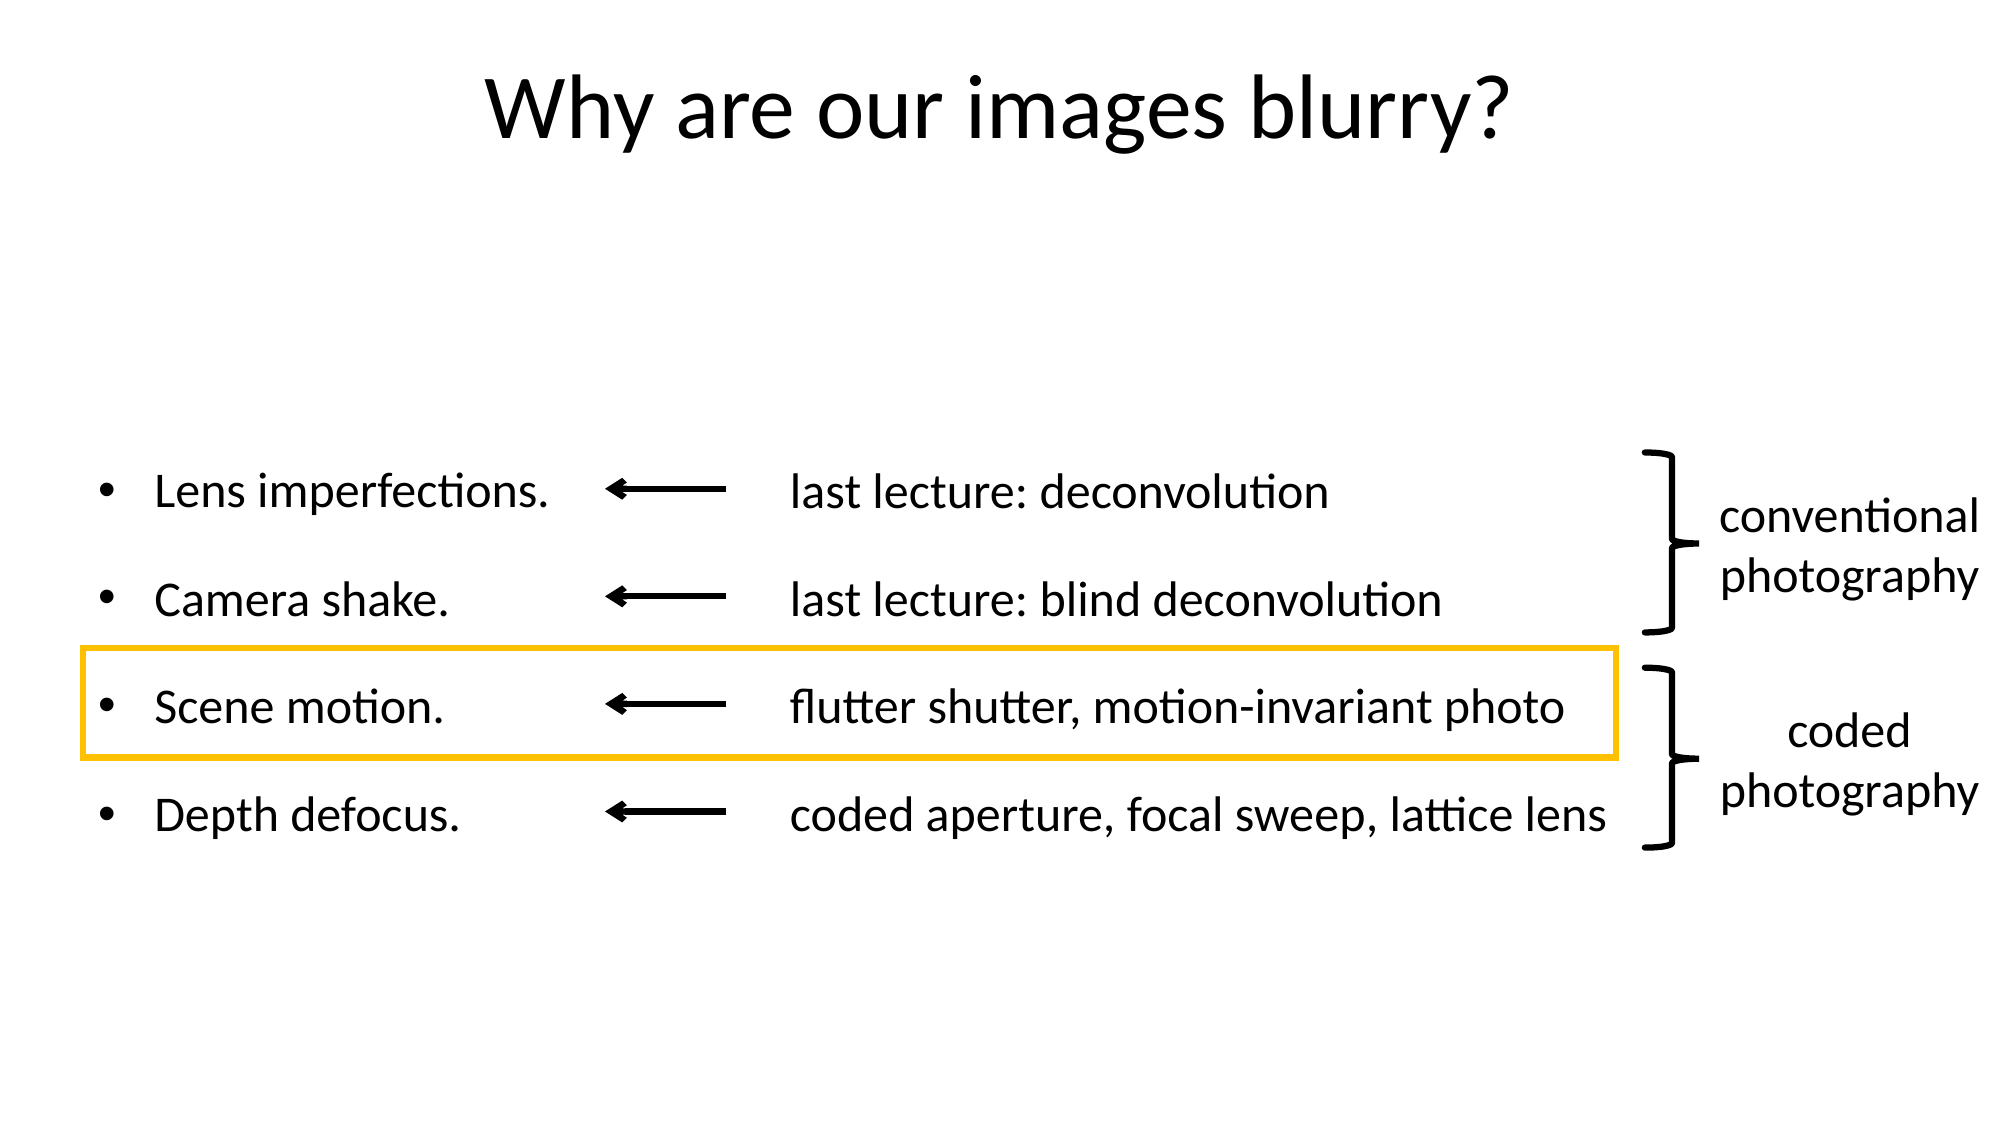

# Why are our images blurry?
Lens imperfections.

Camera shake.

Scene motion.

Depth defocus.
last lecture: deconvolution

conventional photography
last lecture: blind deconvolution

flutter shutter, motion-invariant photo

coded photography
coded aperture, focal sweep, lattice lens